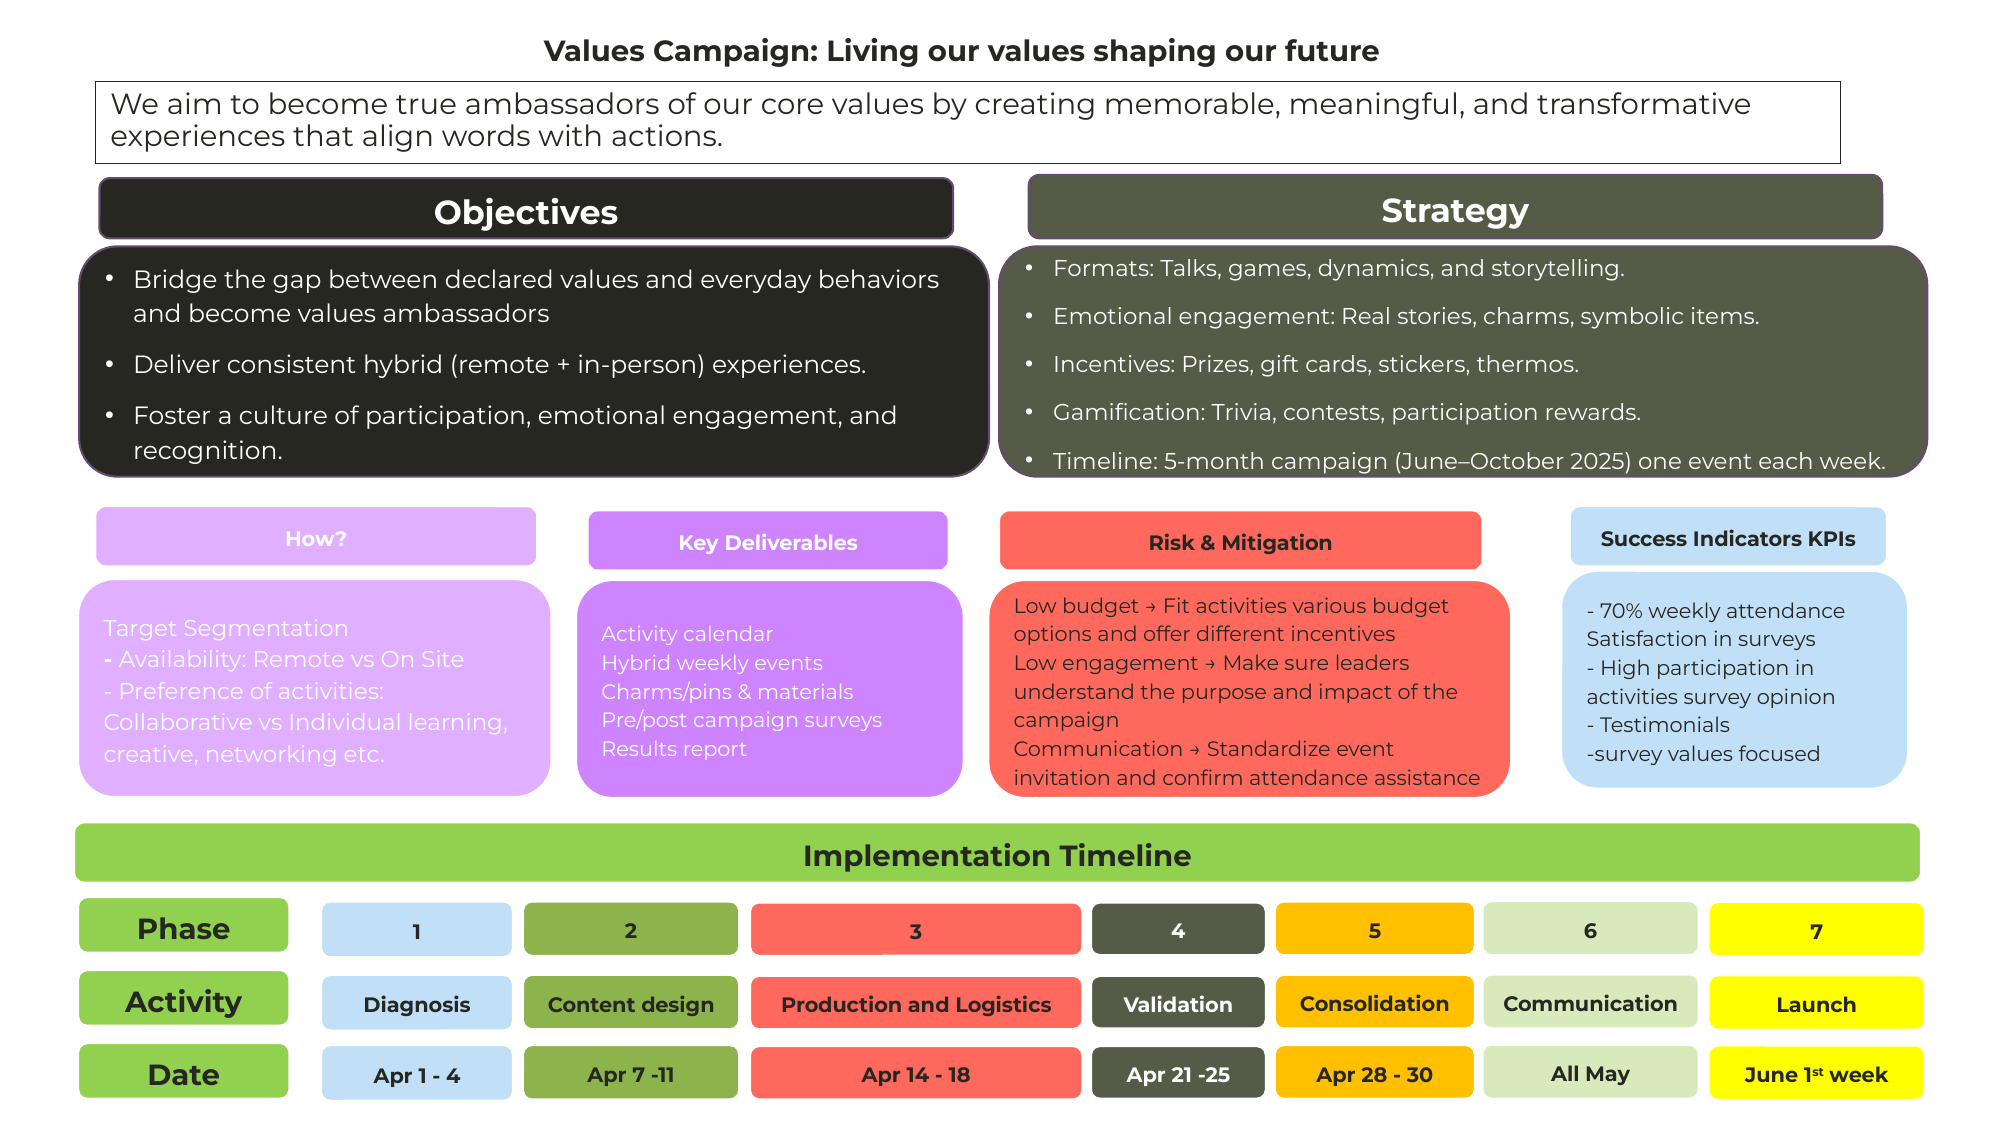

Values Campaign: Living our values shaping our future
We aim to become true ambassadors of our core values by creating memorable, meaningful, and transformative experiences that align words with actions.
Strategy
Objectives
Bridge the gap between declared values and everyday behaviors and become values ambassadors
Deliver consistent hybrid (remote + in-person) experiences.
Foster a culture of participation, emotional engagement, and recognition.
Formats: Talks, games, dynamics, and storytelling.
Emotional engagement: Real stories, charms, symbolic items.
Incentives: Prizes, gift cards, stickers, thermos.
Gamification: Trivia, contests, participation rewards.
Timeline: 5-month campaign (June–October 2025) one event each week.
How?
Success Indicators KPIs
Key Deliverables
Risk & Mitigation
- 70% weekly attendance
Satisfaction in surveys
- High participation in activities survey opinion
- Testimonials
-survey values focused
Target Segmentation
- Availability: Remote vs On Site
- Preference of activities: Collaborative vs Individual learning, creative, networking etc.
Activity calendar
Hybrid weekly events
Charms/pins & materials
Pre/post campaign surveys
Results report
Low budget → Fit activities various budget options and offer different incentives
Low engagement → Make sure leaders understand the purpose and impact of the campaign
Communication → Standardize event invitation and confirm attendance assistance
Implementation Timeline
Phase
6
1
2
5
7
4
3
Activity
Communication
Diagnosis
Content design
Consolidation
Launch
Validation
Production and Logistics
Date
All May
Apr 1 - 4
Apr 7 -11
Apr 28 - 30
June 1st week
Apr 21 -25
Apr 14 - 18